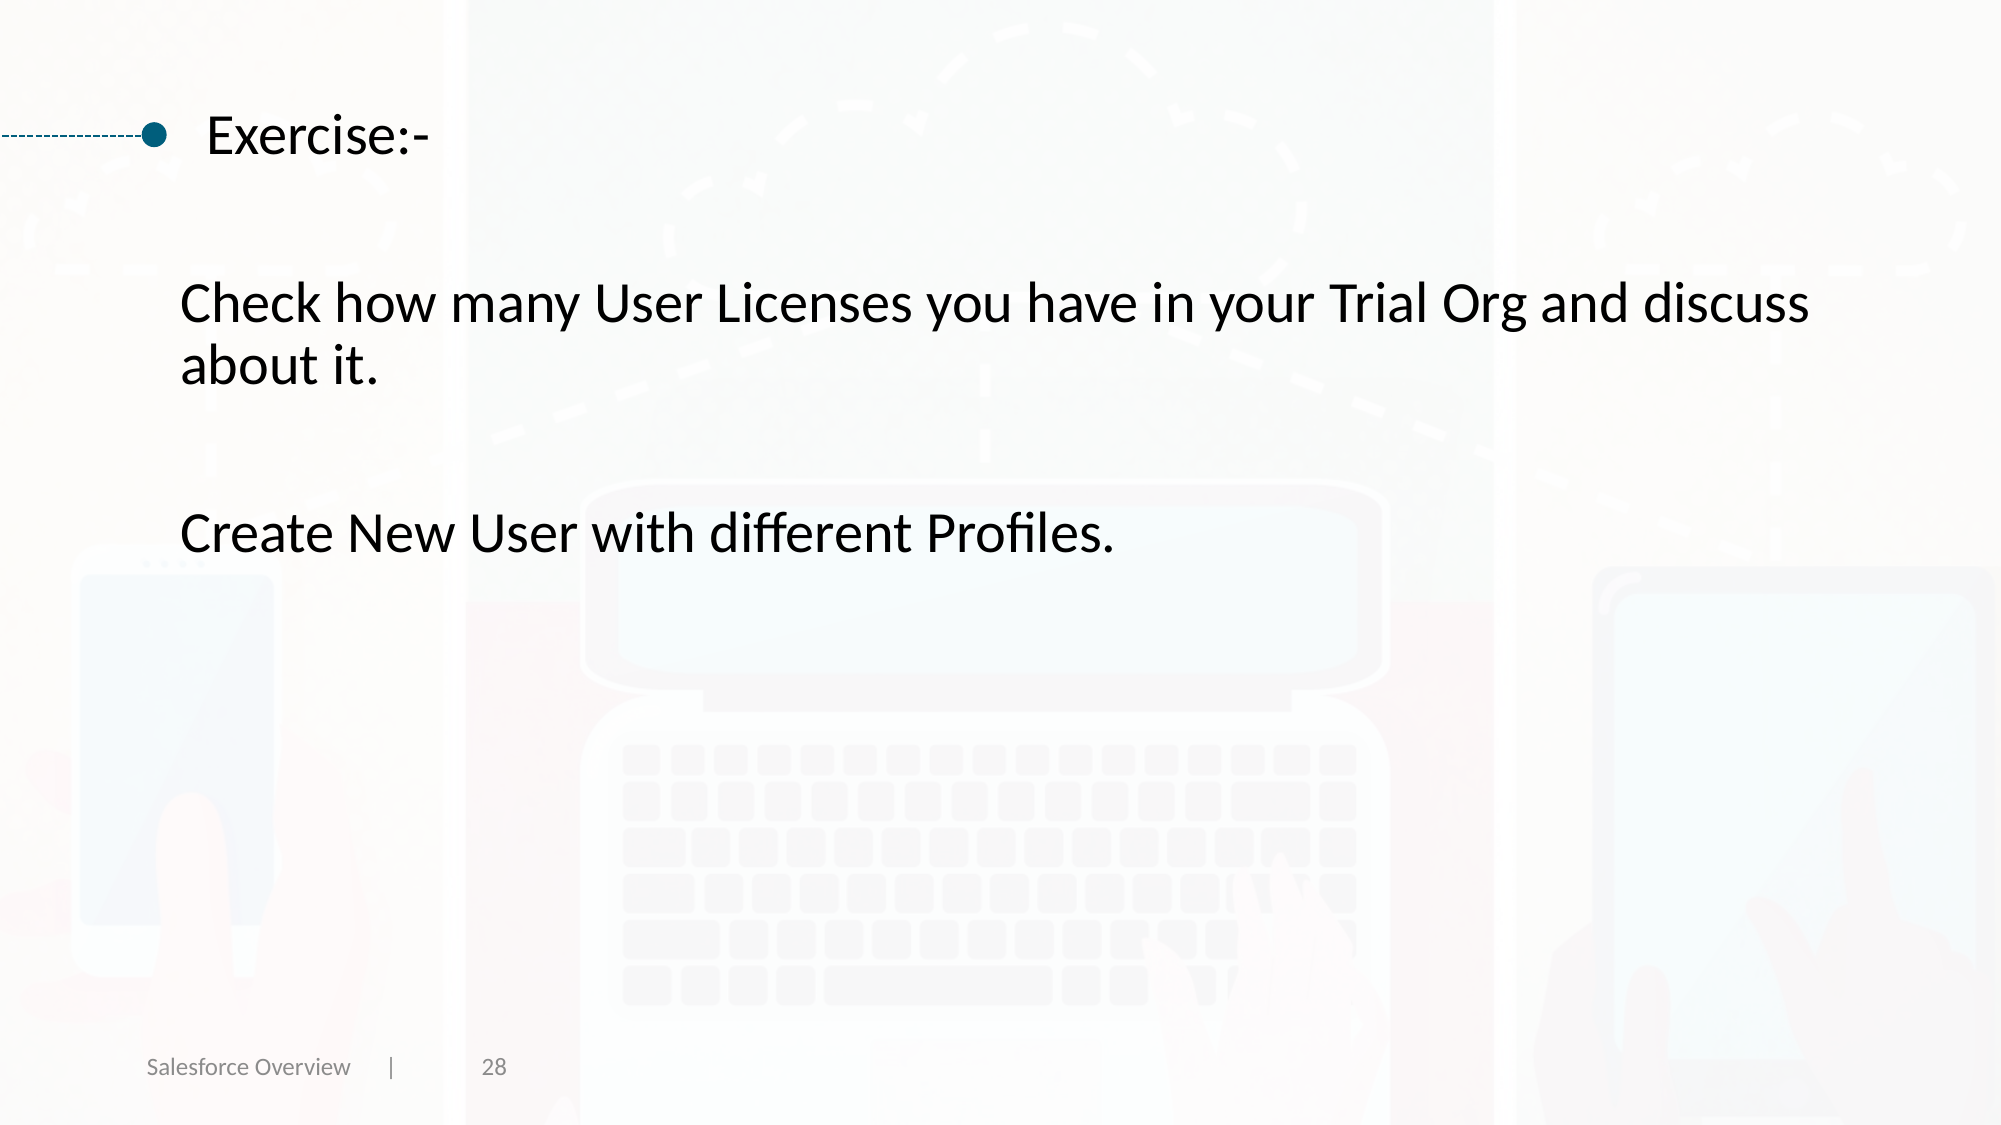

Exercise:-

Check how many User Licenses you have in your Trial Org and discuss about it.

Create New User with different Profiles.
Salesforce Overview      |
28